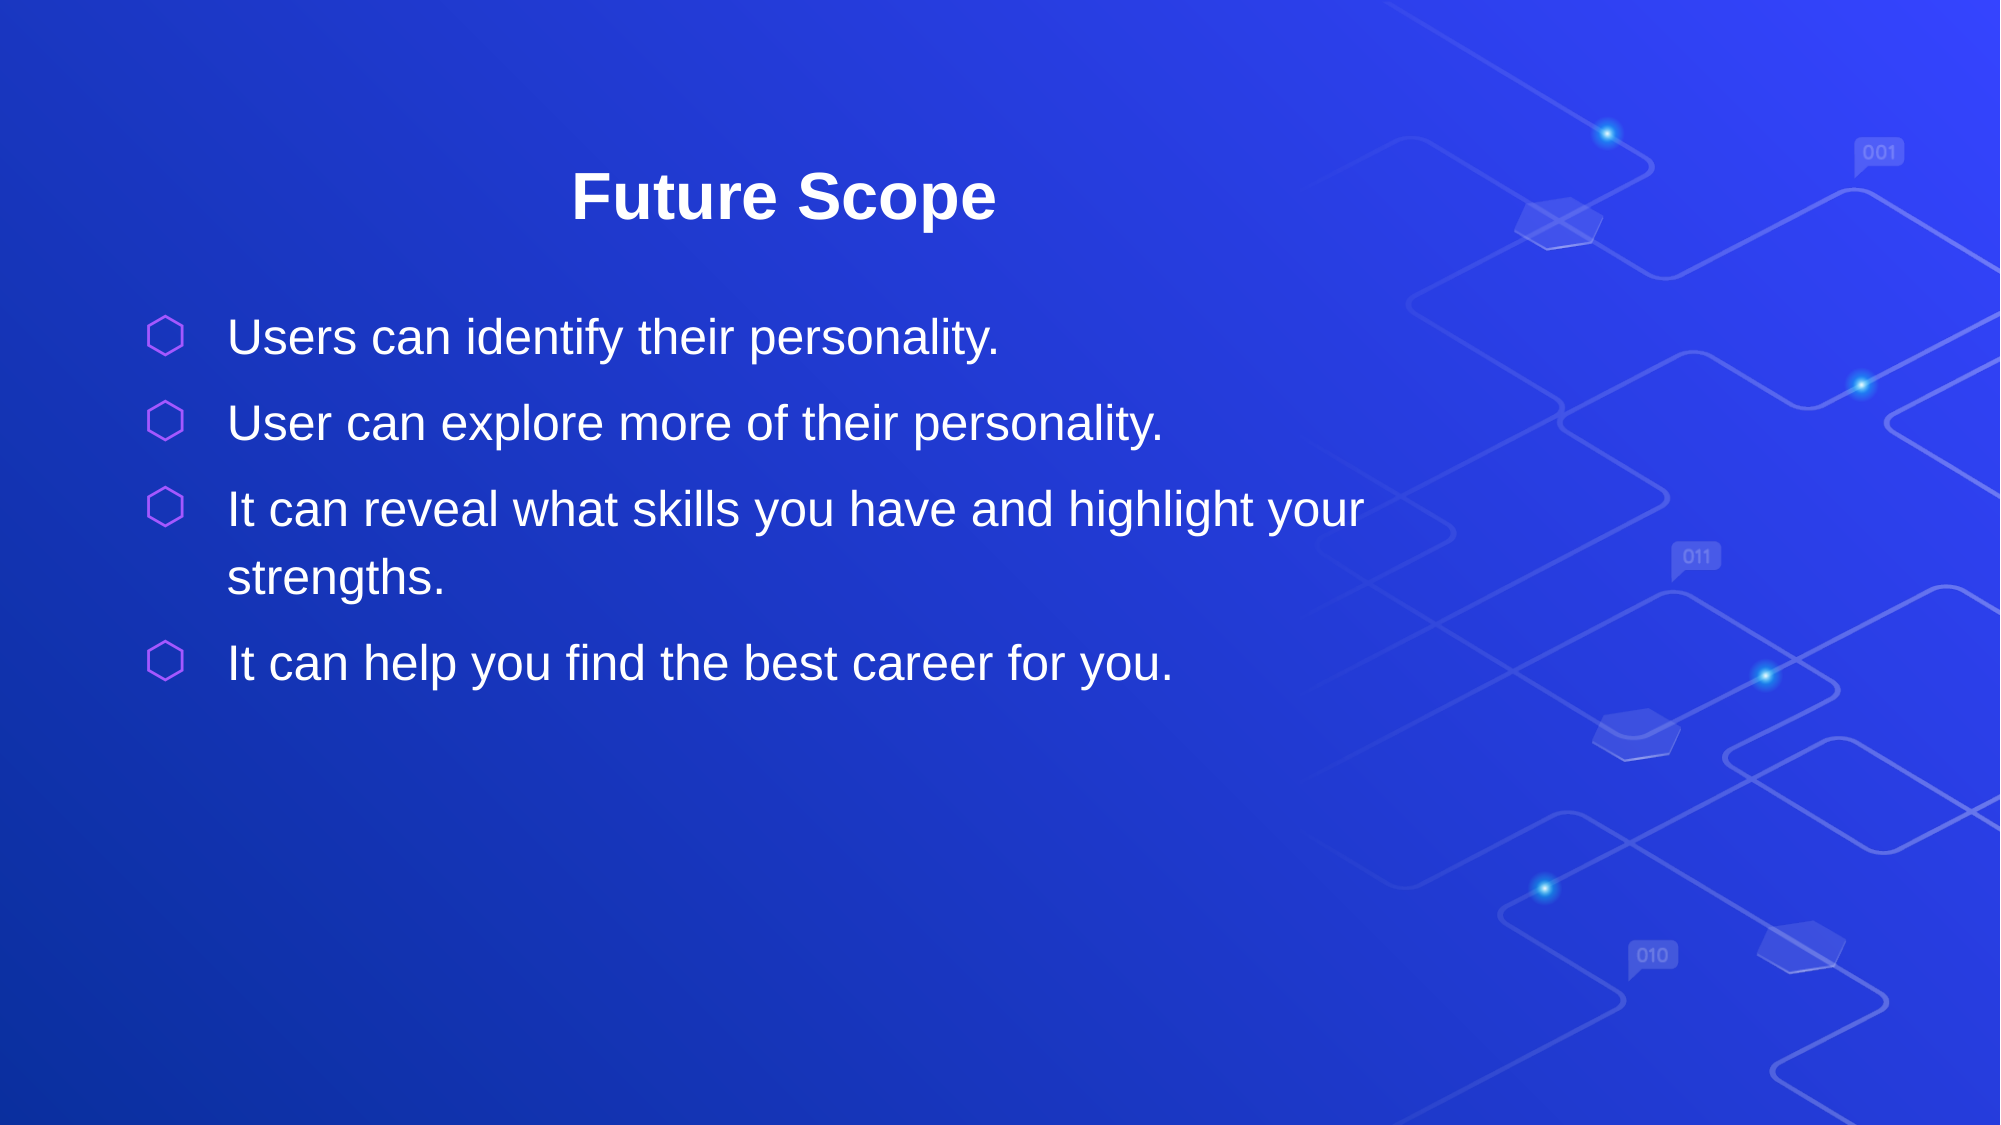

# Future Scope
Users can identify their personality.
User can explore more of their personality.
It can reveal what skills you have and highlight your strengths.
It can help you find the best career for you.